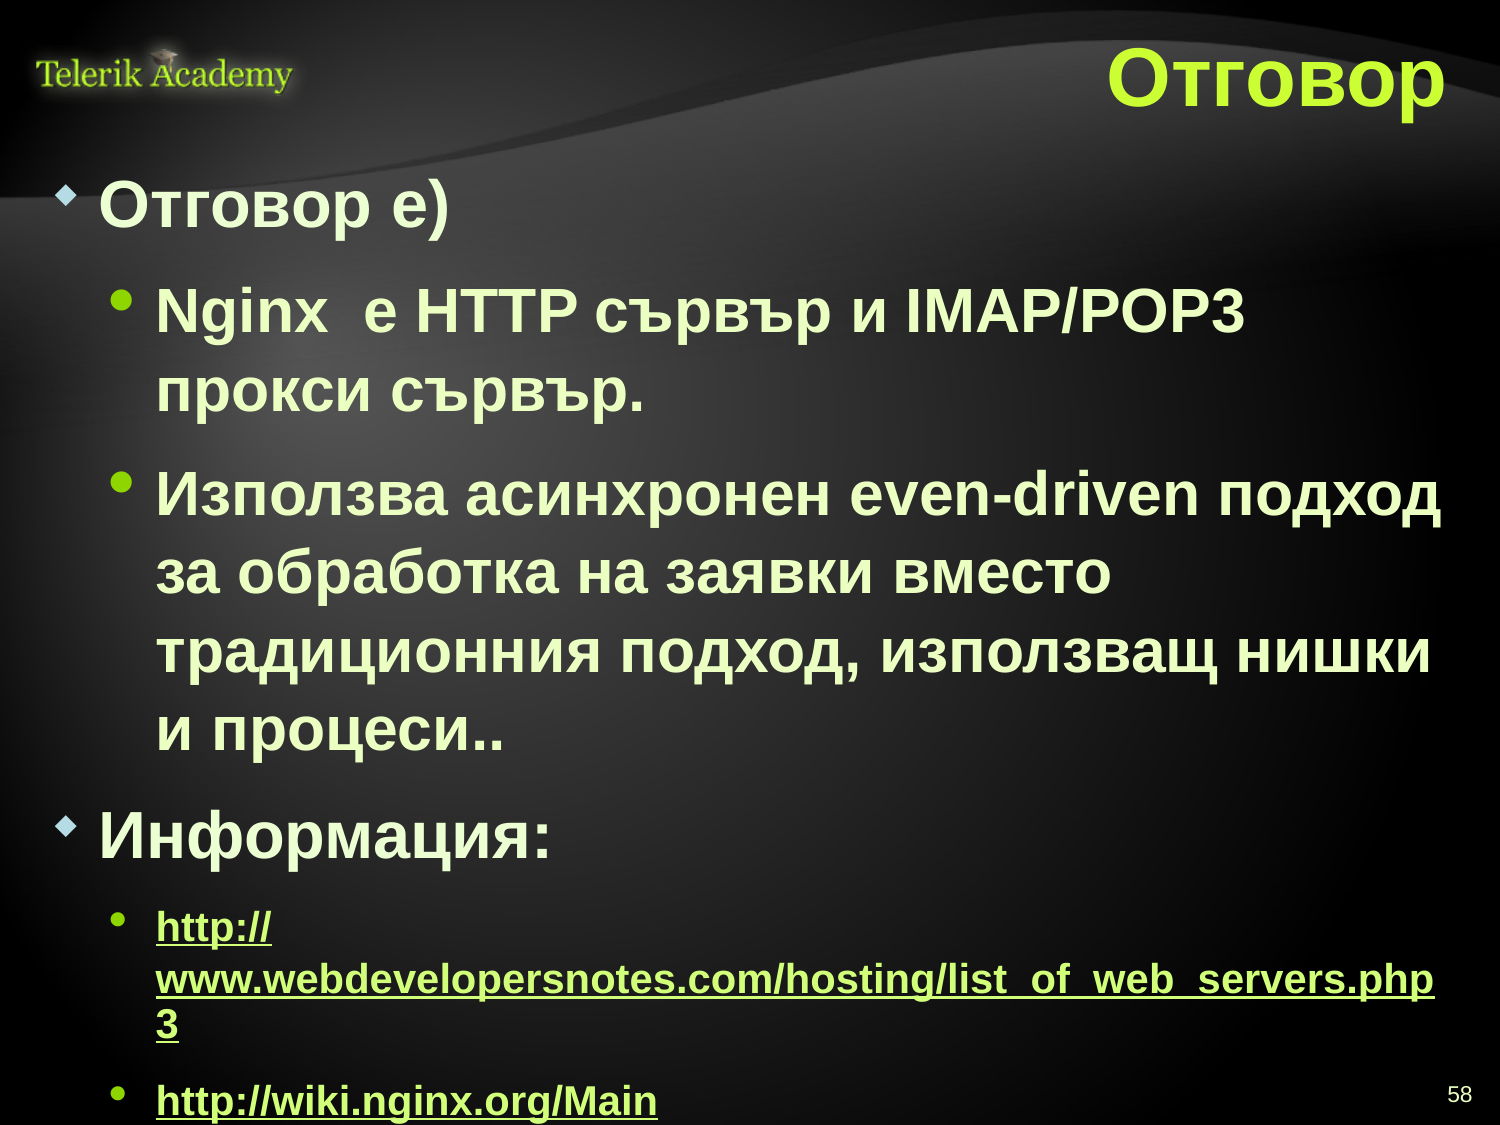

# Отговор
Отговор e)
Nginx  е HTTP сървър и IMAP/POP3 прокси сървър.
Използва асинхронен even-driven подход за обработка на заявки вместо традиционния подход, използващ нишки и процеси..
Информация:
http://www.webdevelopersnotes.com/hosting/list_of_web_servers.php3
http://wiki.nginx.org/Main
http://en.wikipedia.org/wiki/Nginx

58